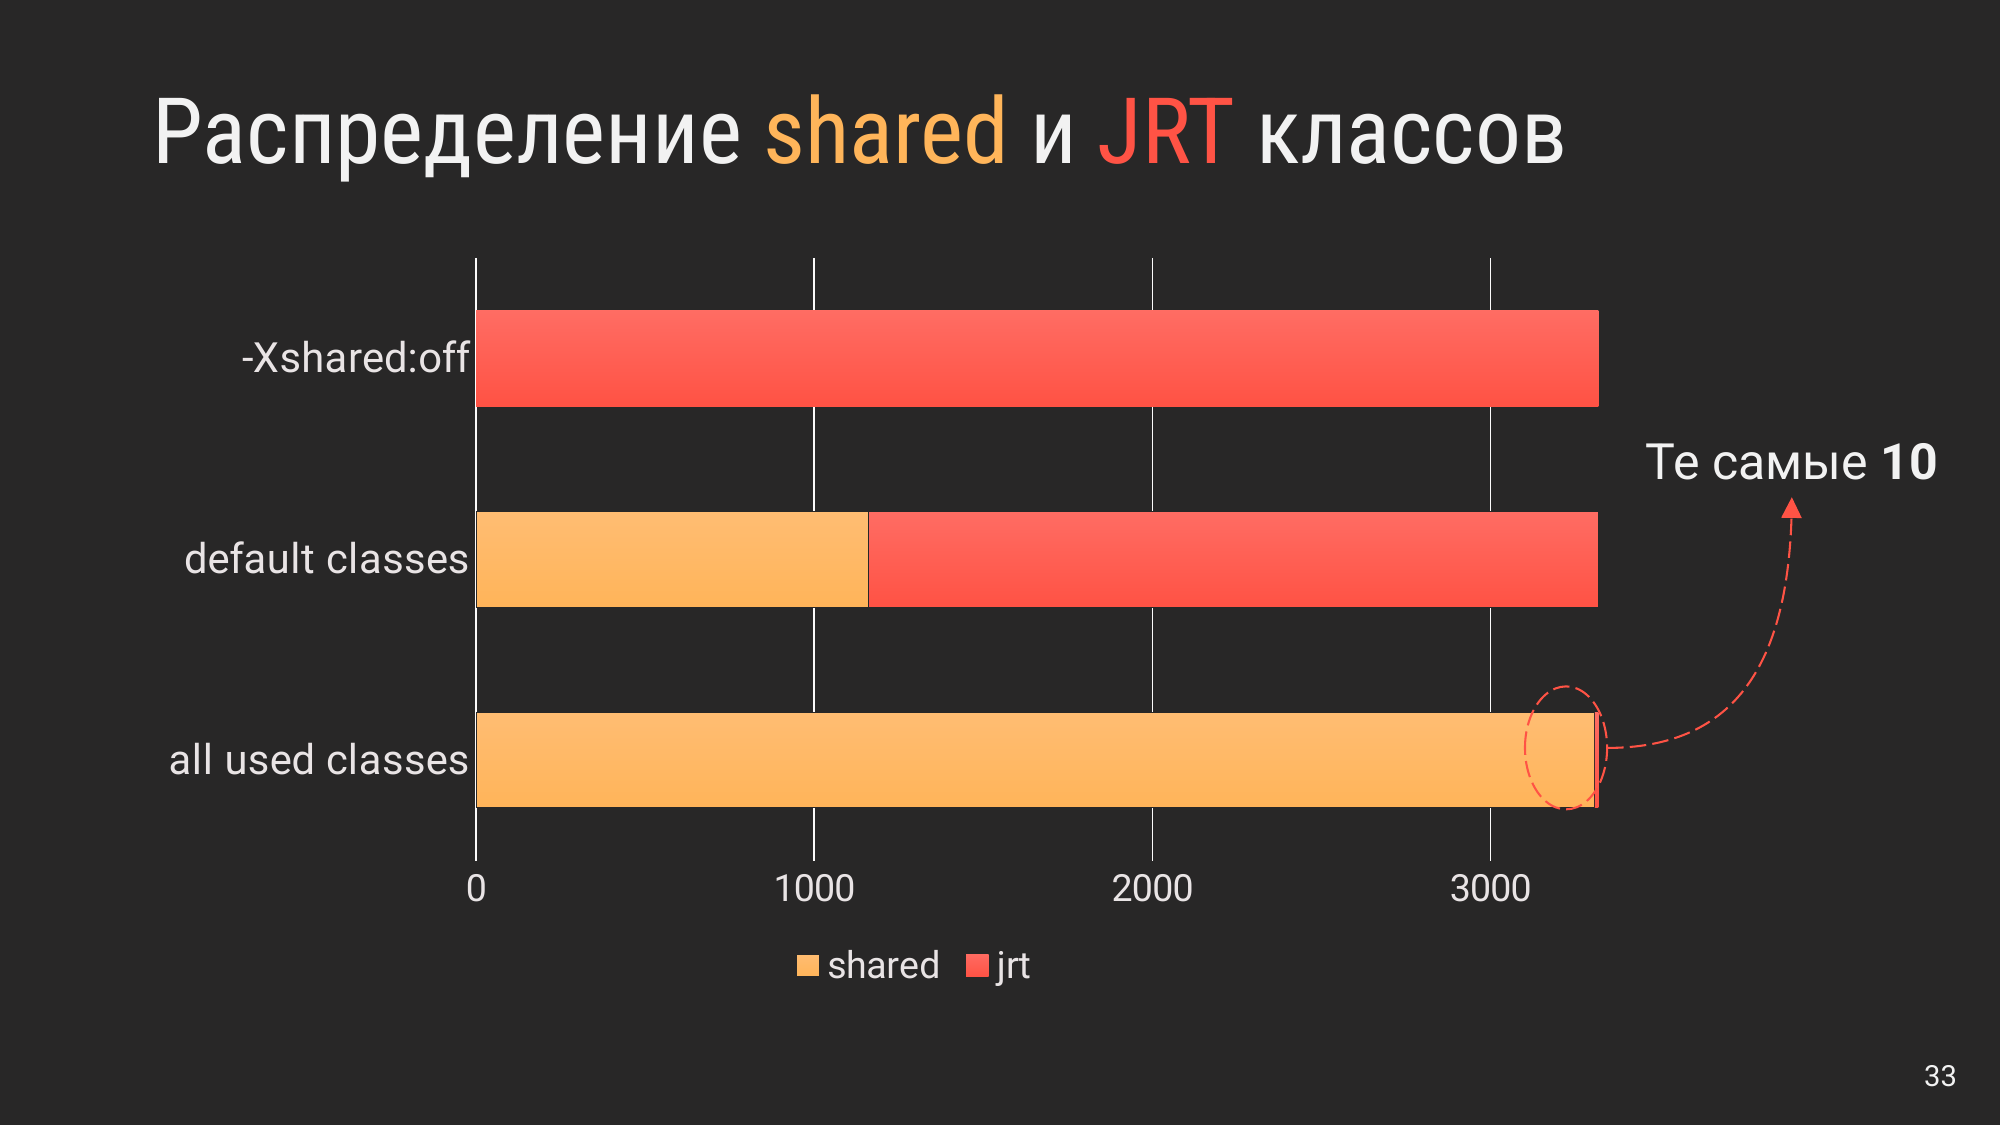

# Распределение shared и JRT классов

### Chart

| Category | shared | jrt |
|---|---|---|
| all used classes | 3309.0 | 10.0 |
| default classes | 1162.0 | 2157.0 |
| -Xshared:off | 0.0 | 3319.0 |
Те самые 10

33